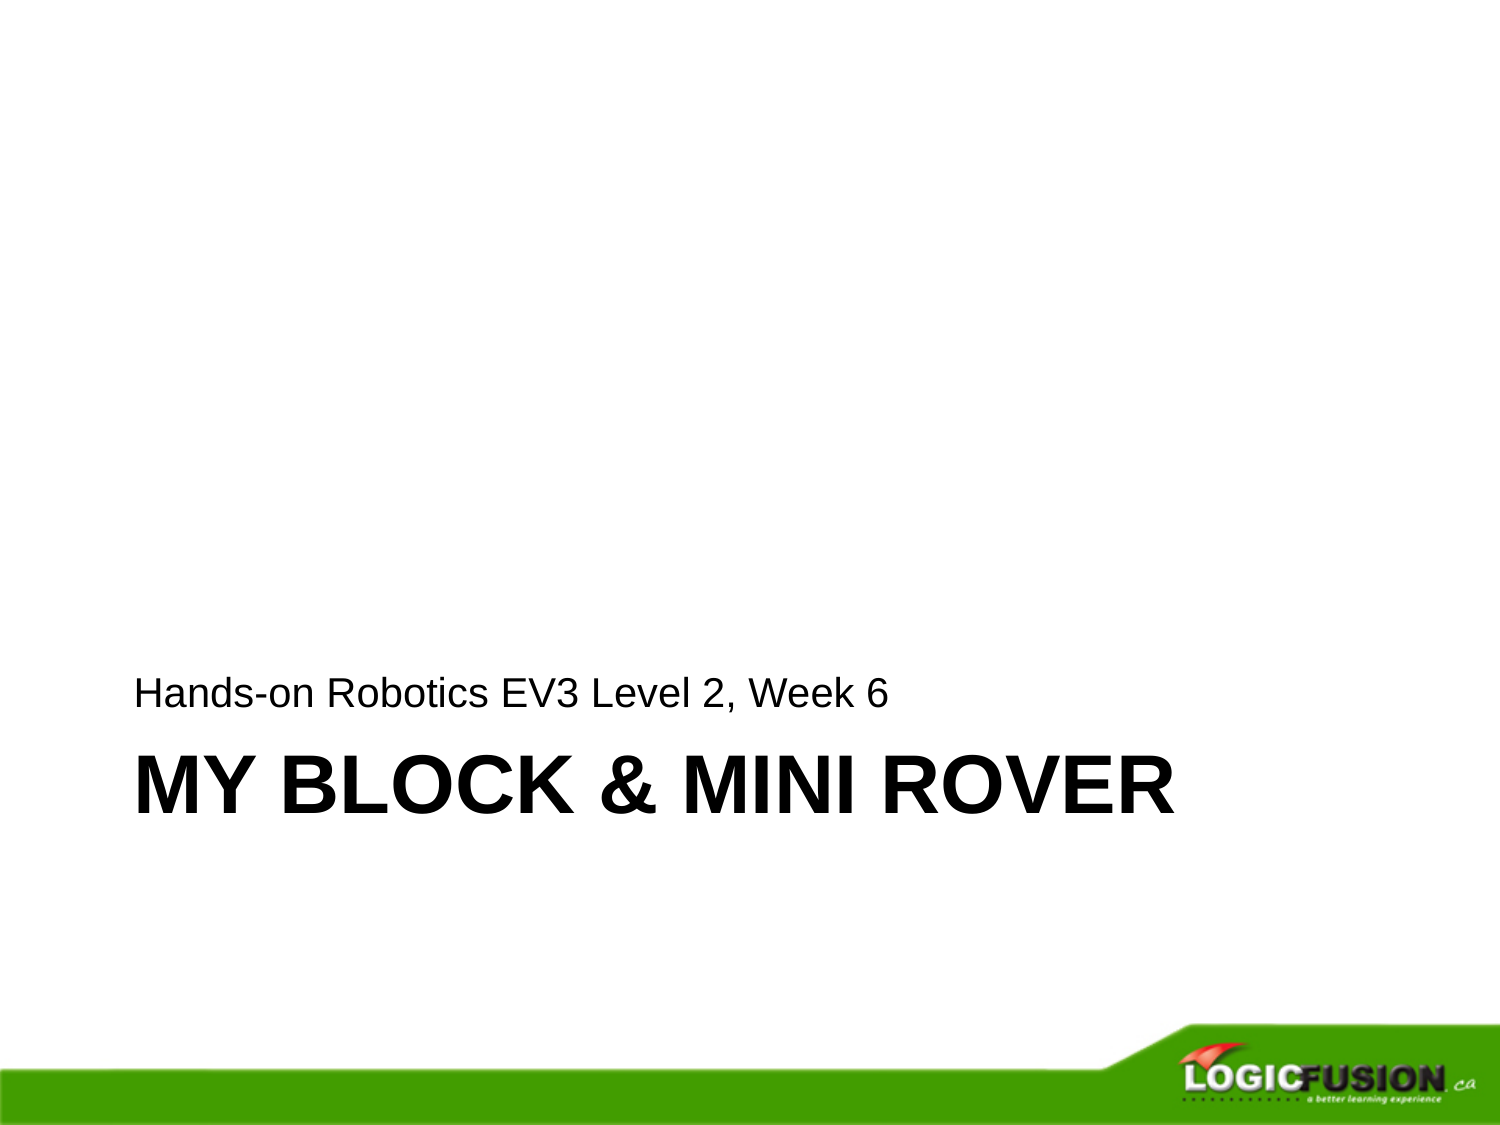

Hands-on Robotics EV3 Level 2, Week 6
# My Block & Mini Rover